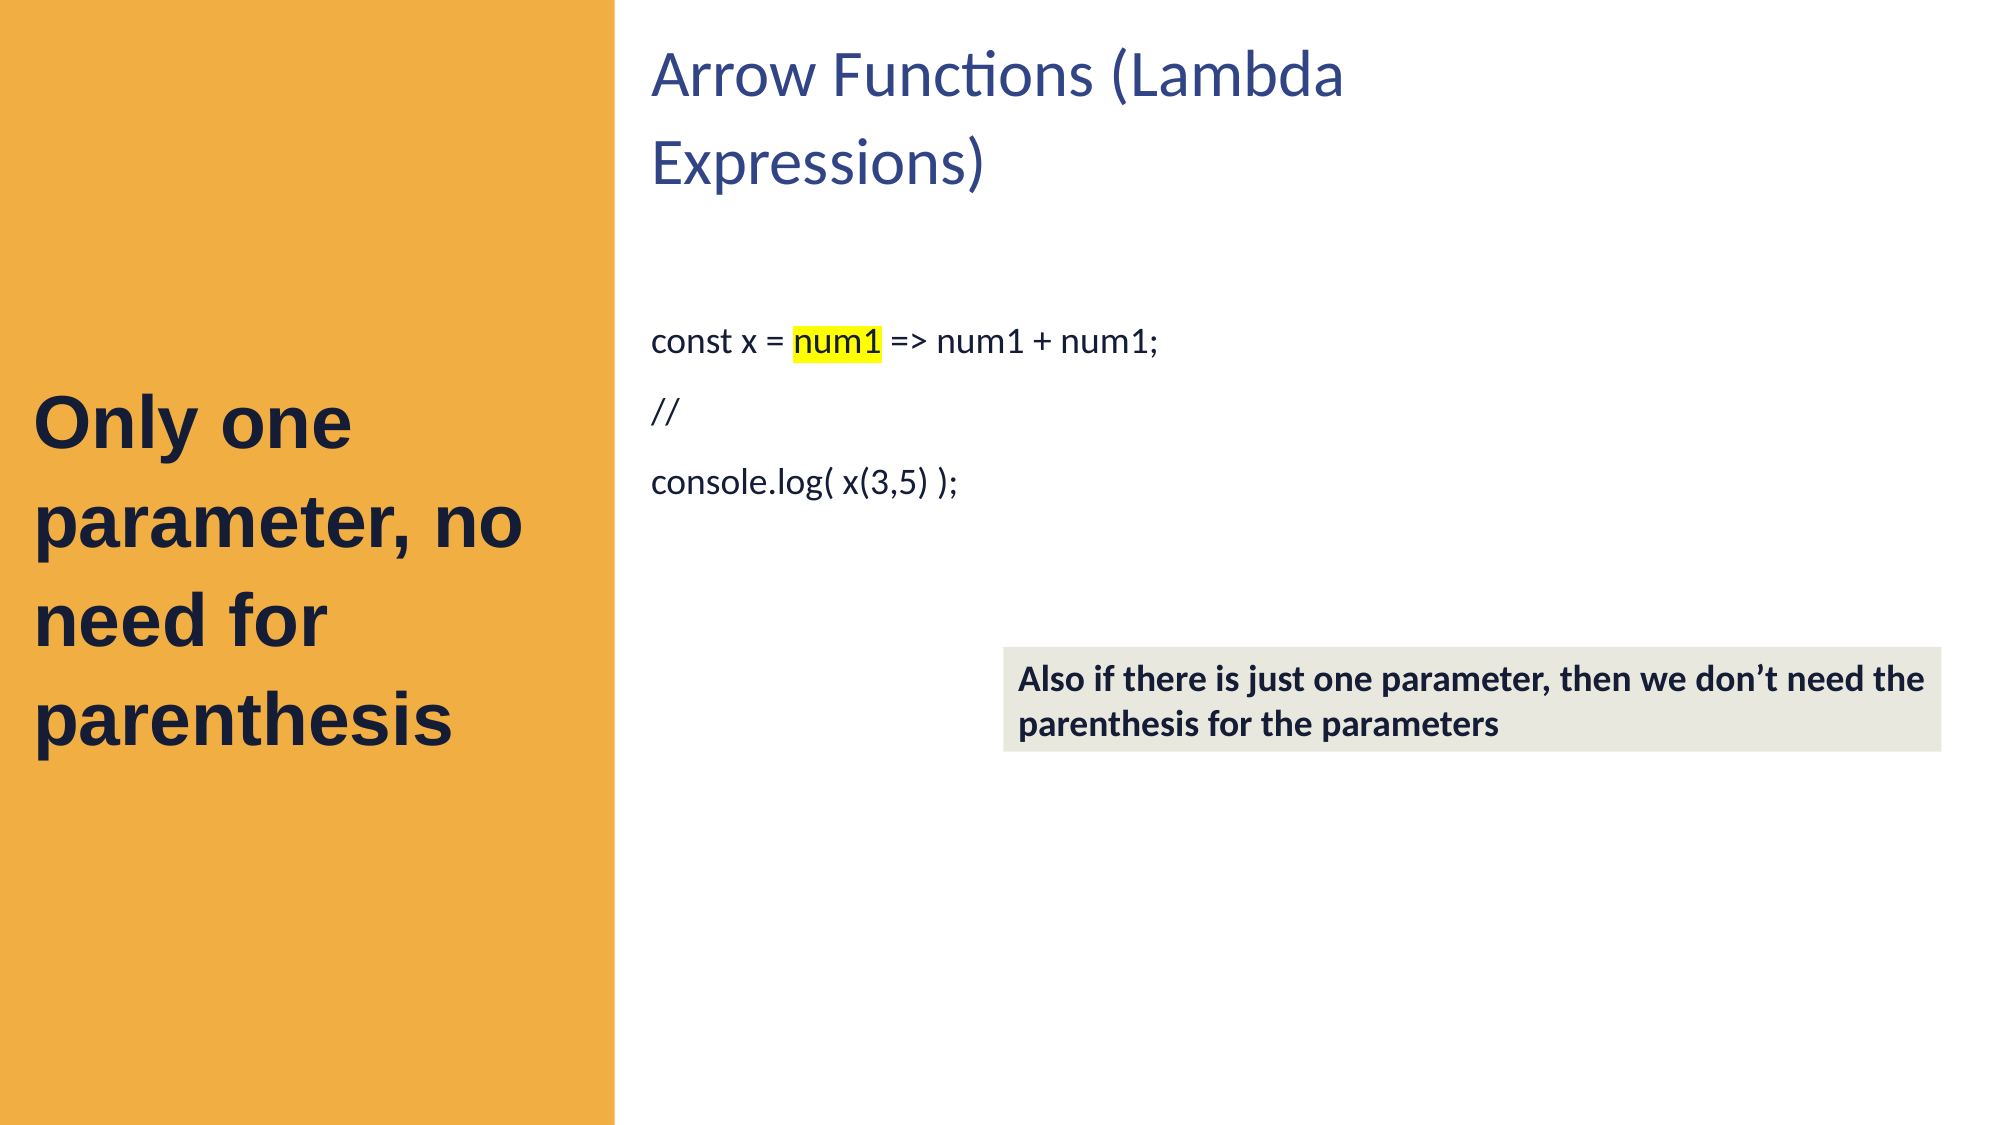

Arrow Functions (Lambda Expressions)

const x = num1 => num1 + num1;
//
console.log( x(3,5) );
Only one parameter, no need for parenthesis
Also if there is just one parameter, then we don’t need the
parenthesis for the parameters